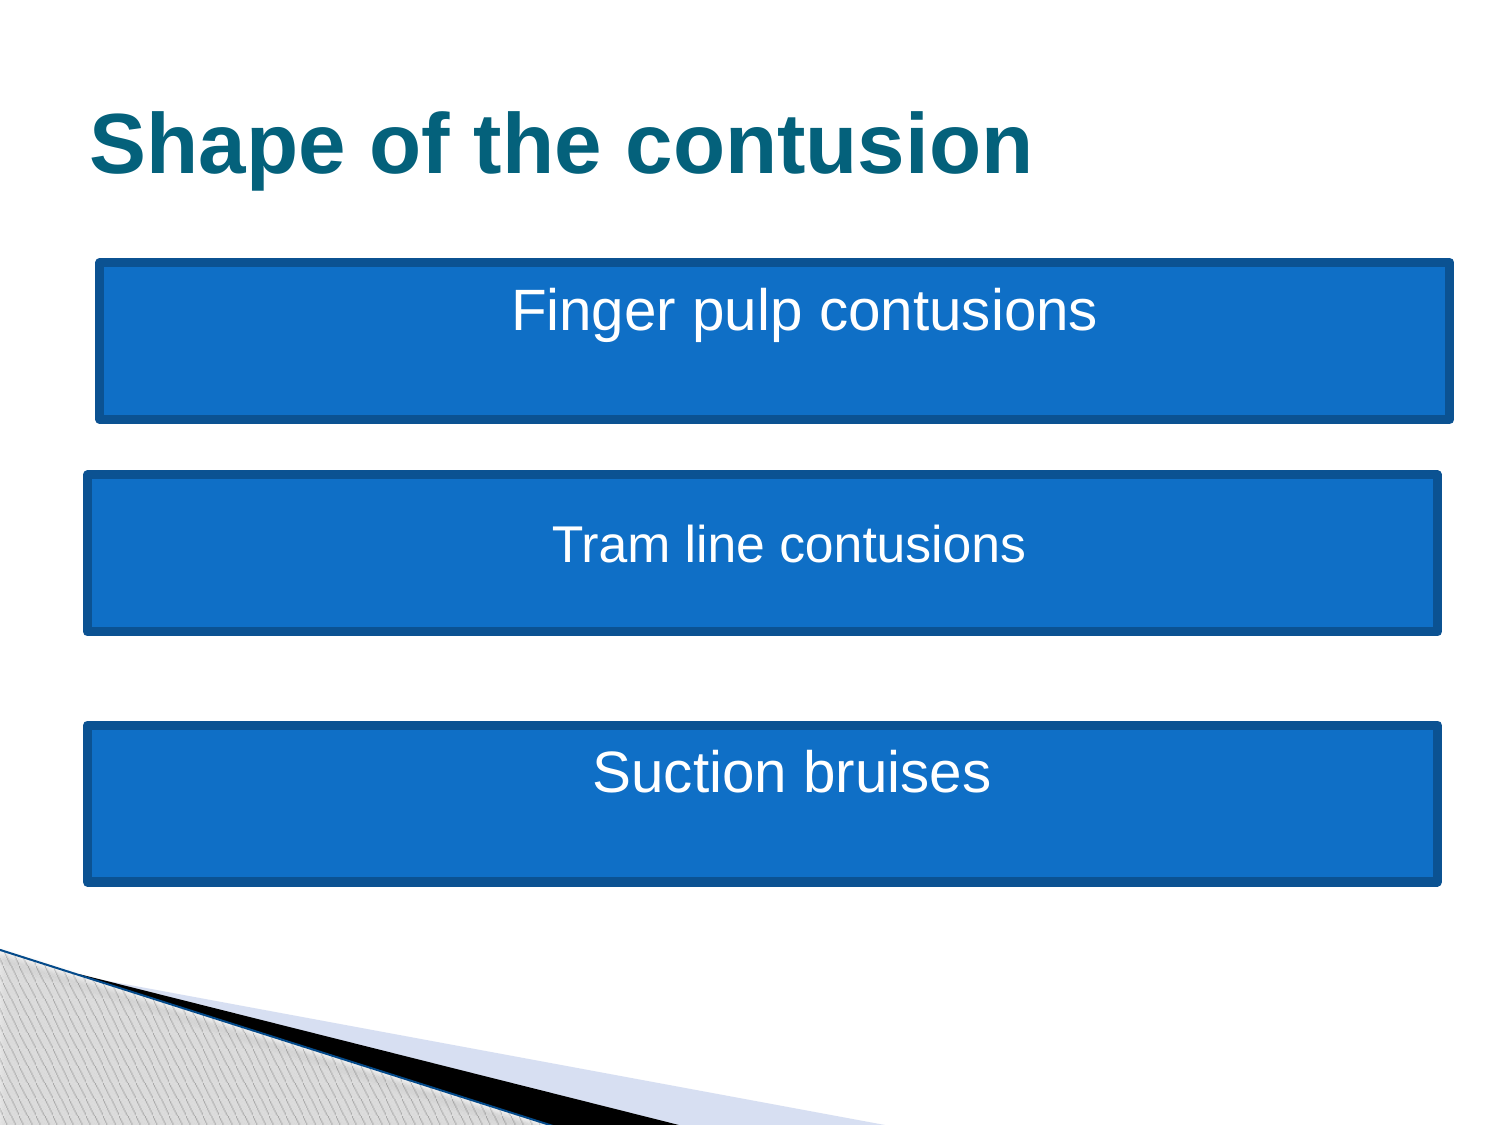

# Shape of the contusion
Finger pulp contusions

Tram line contusions

Suction bruises